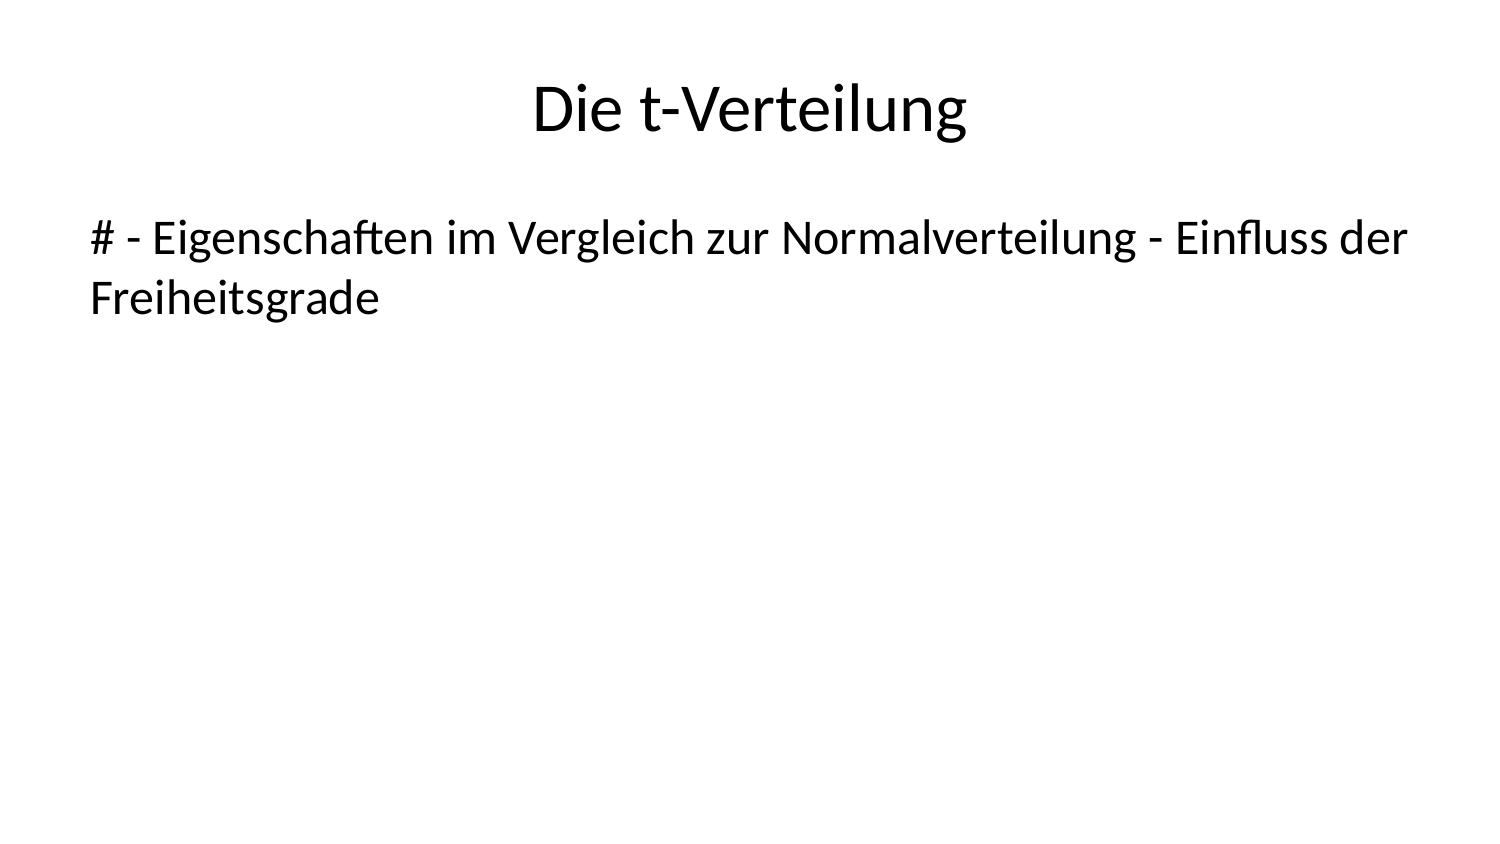

# Die t-Verteilung
# - Eigenschaften im Vergleich zur Normalverteilung - Einfluss der Freiheitsgrade